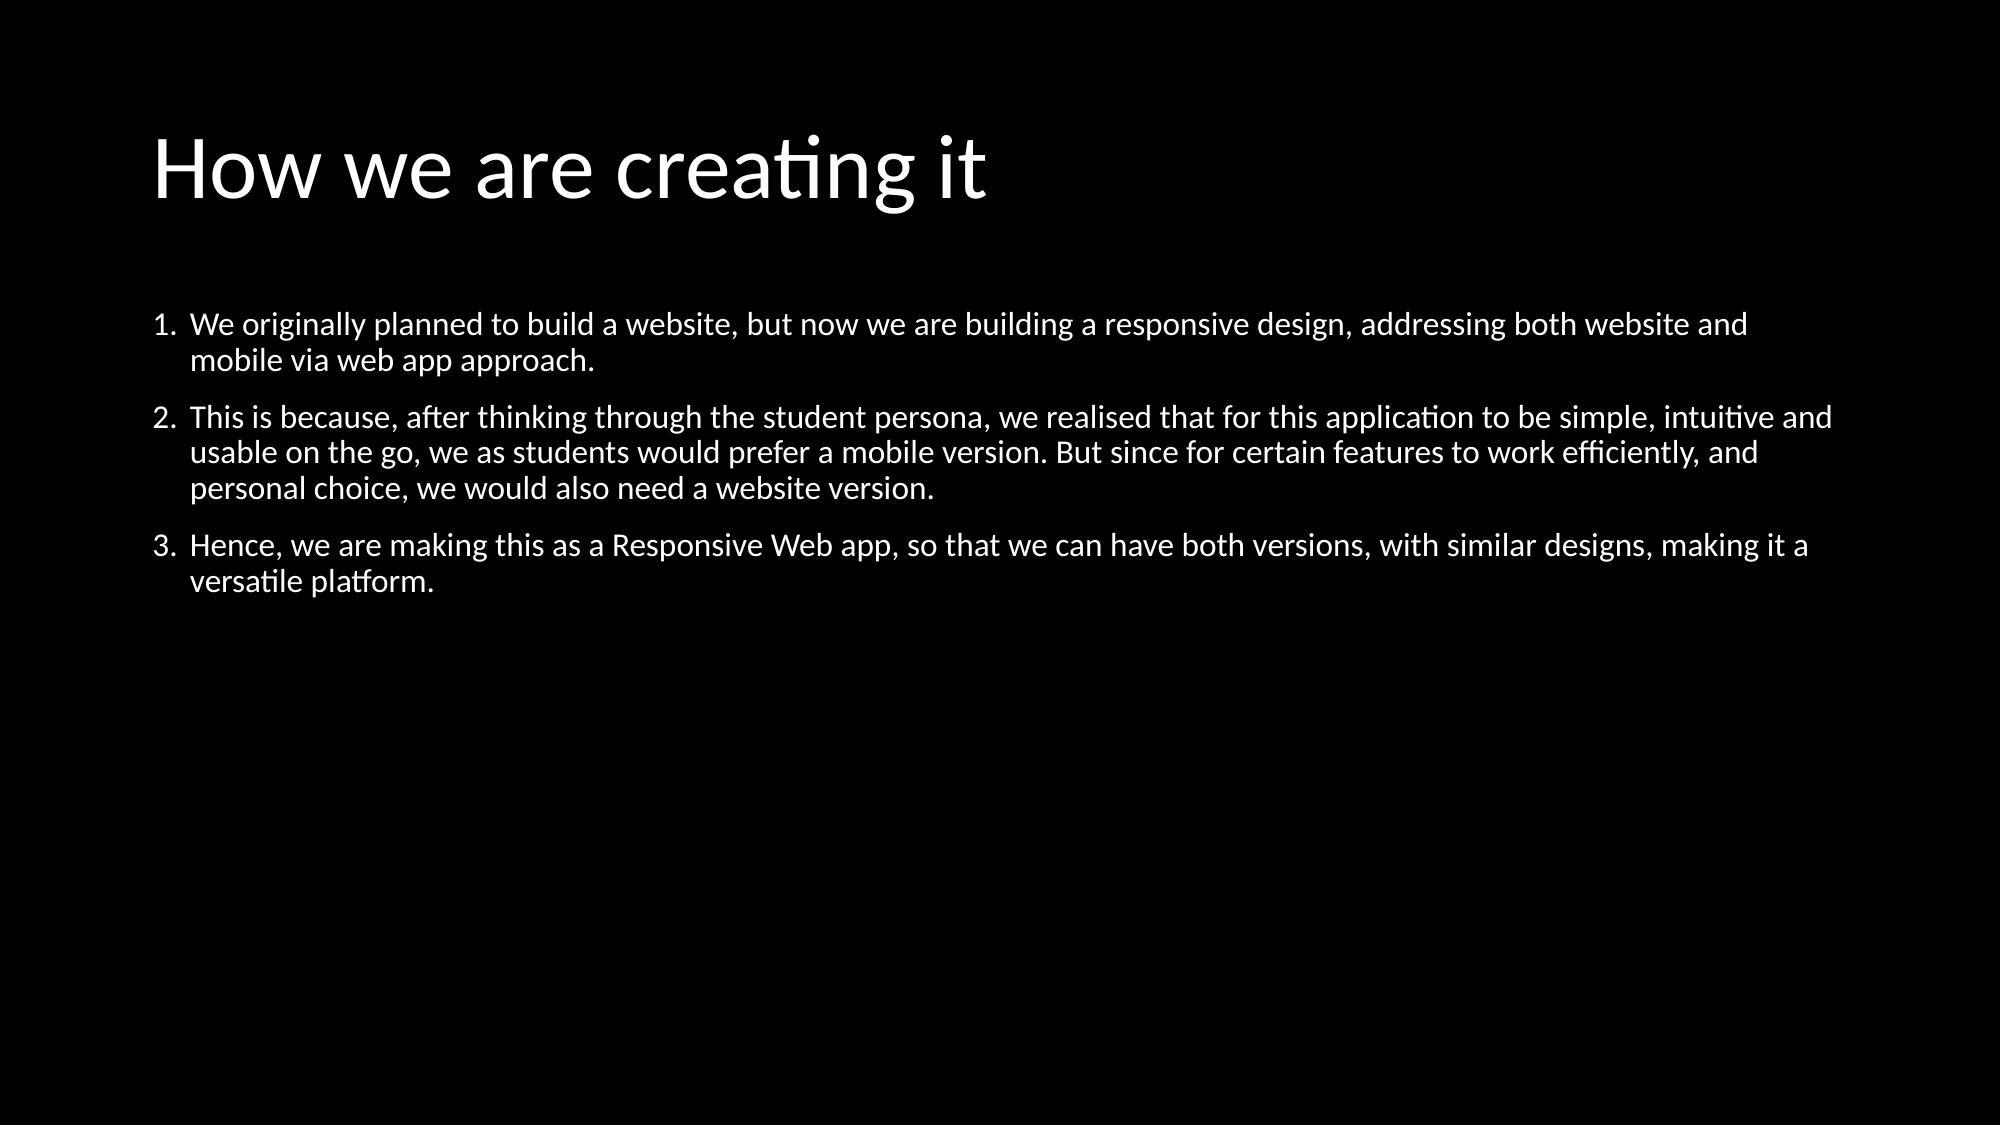

# How we are creating it
We originally planned to build a website, but now we are building a responsive design, addressing both website and mobile via web app approach.
This is because, after thinking through the student persona, we realised that for this application to be simple, intuitive and usable on the go, we as students would prefer a mobile version. But since for certain features to work efficiently, and personal choice, we would also need a website version.
Hence, we are making this as a Responsive Web app, so that we can have both versions, with similar designs, making it a versatile platform.